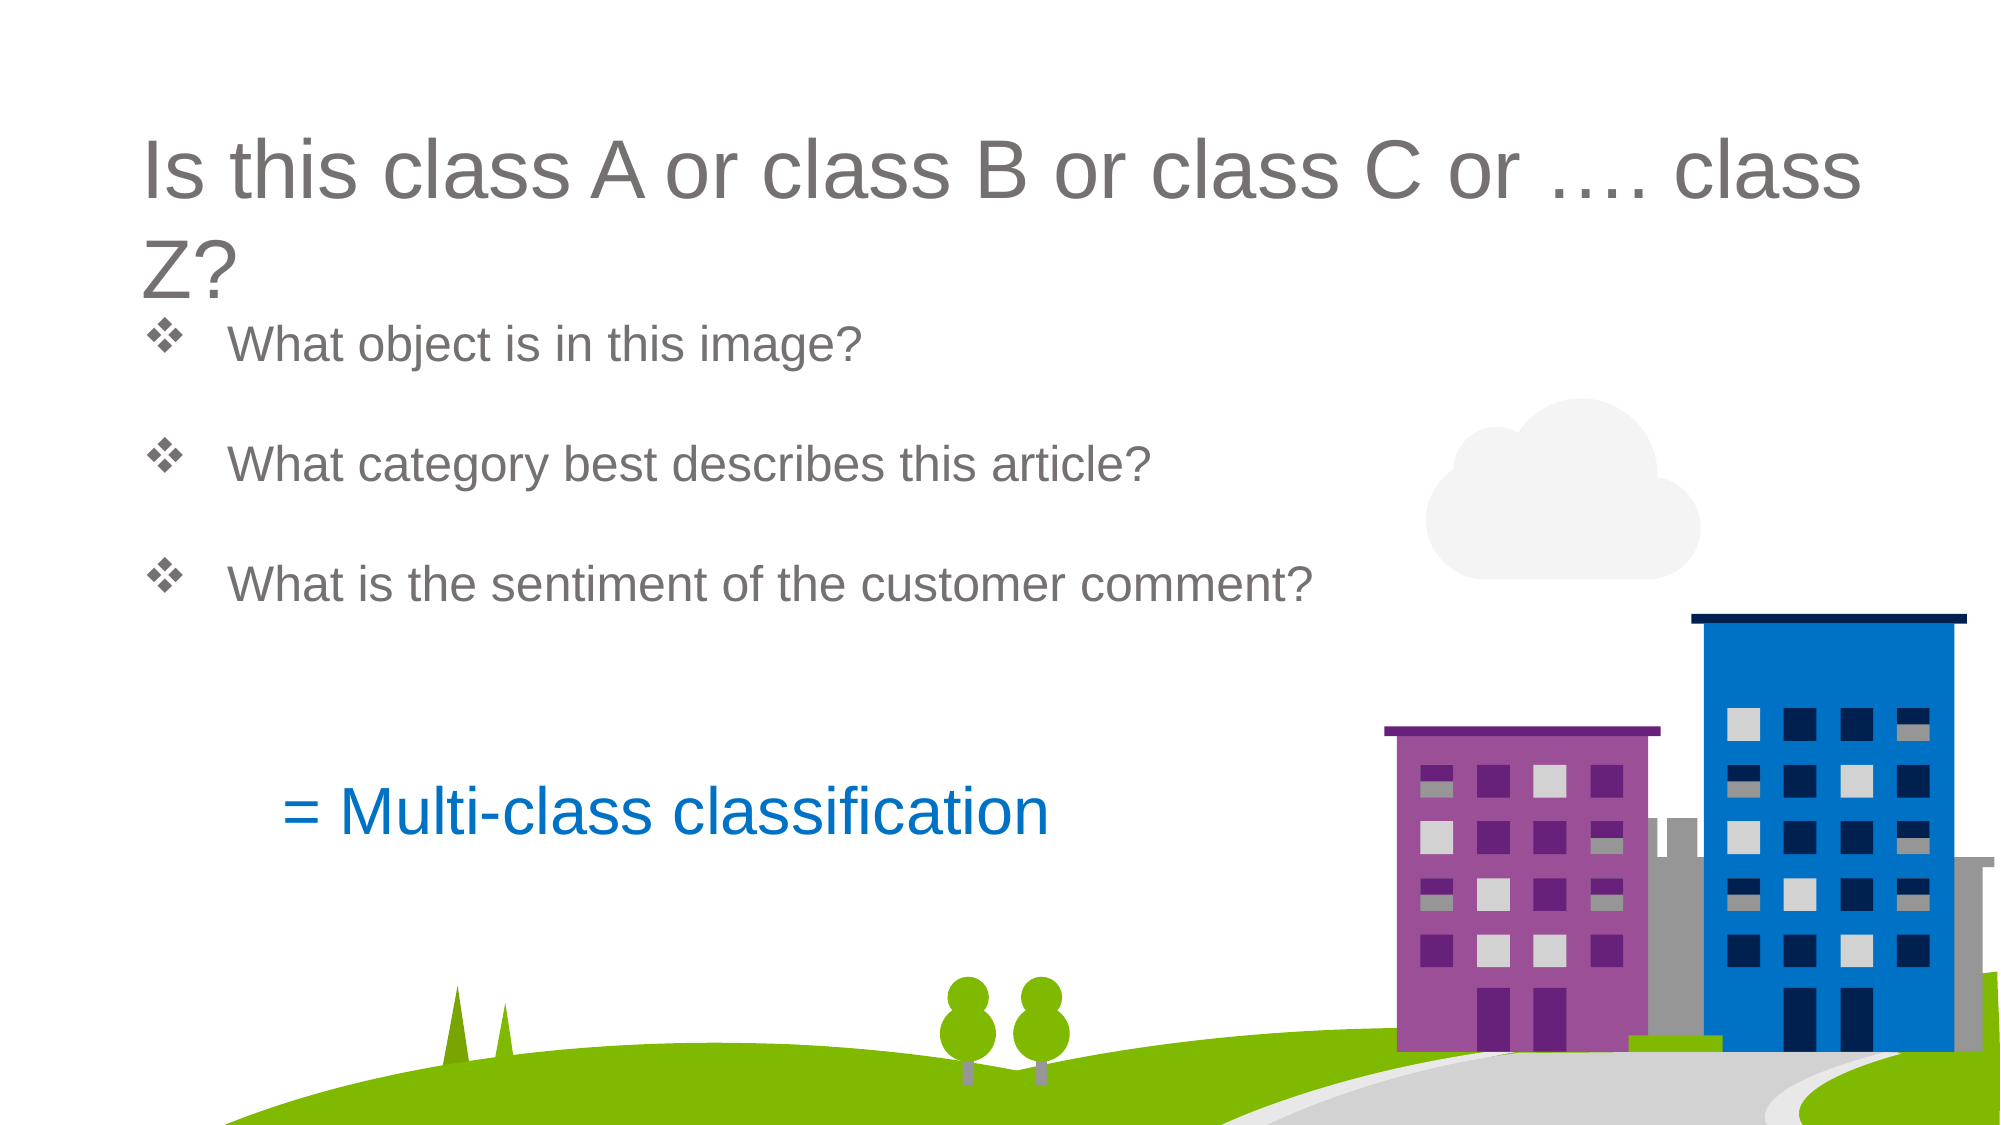

Is this class A or class B or class C or …. class Z?
What object is in this image?

What category best describes this article?

What is the sentiment of the customer comment?

= Multi-class classification